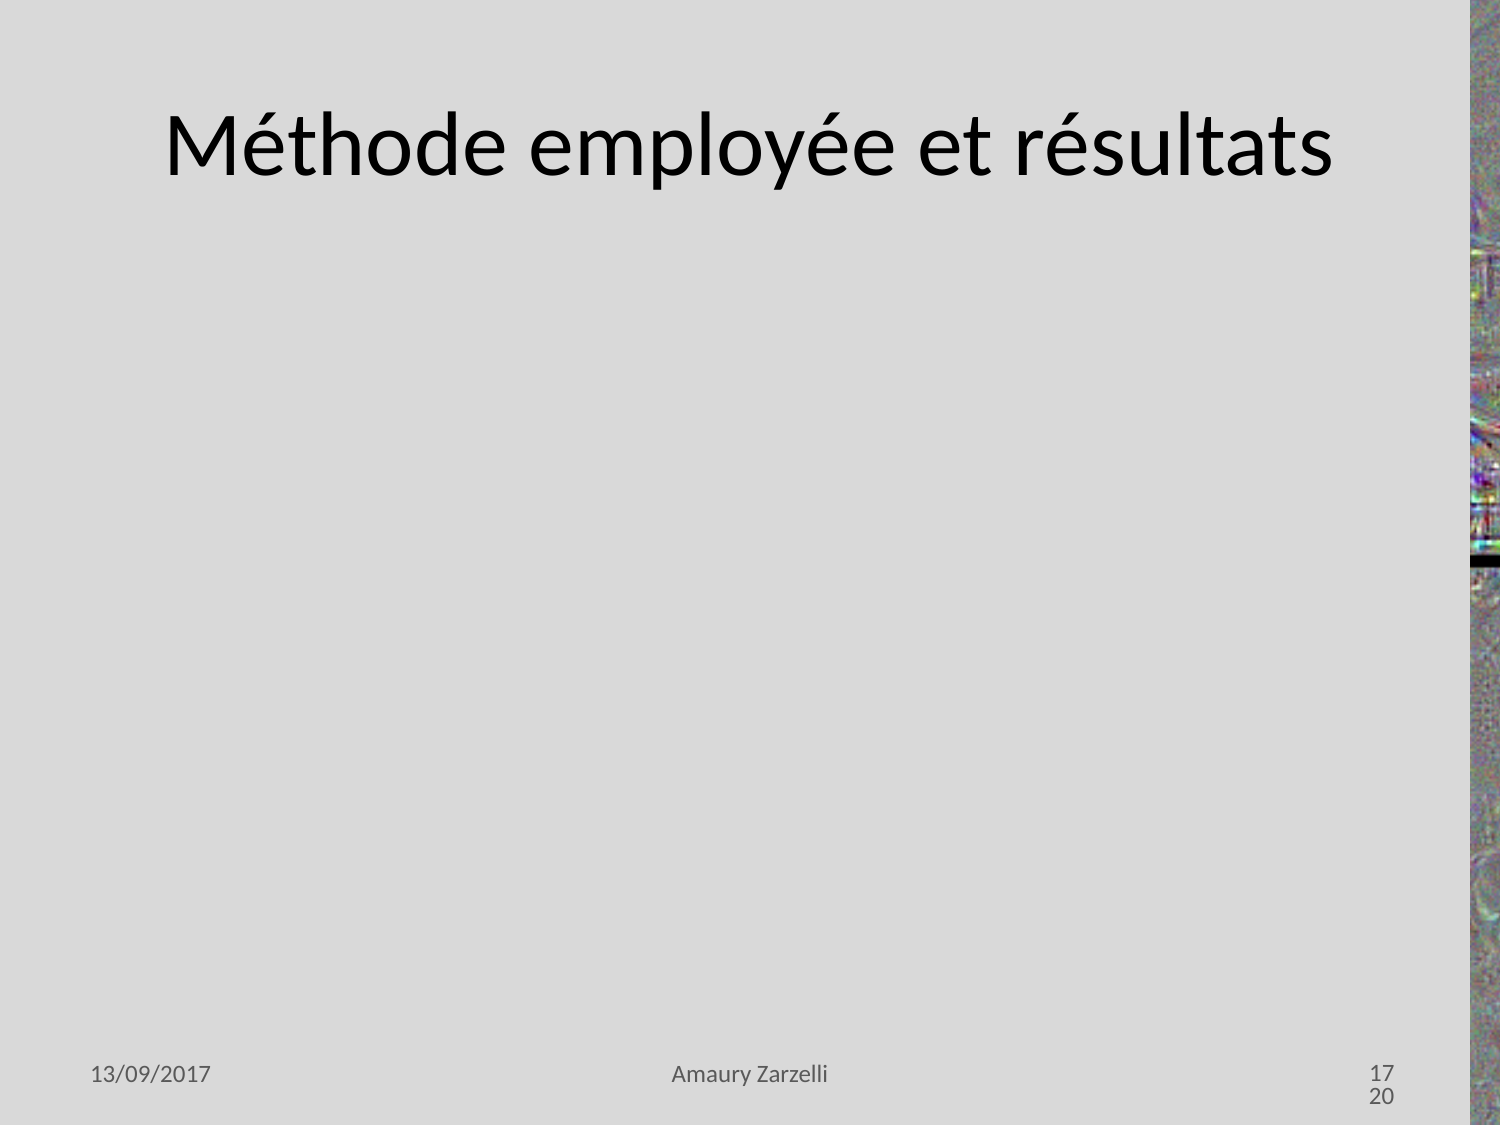

# Méthode employée et résultats

17
13/09/2017
Amaury Zarzelli